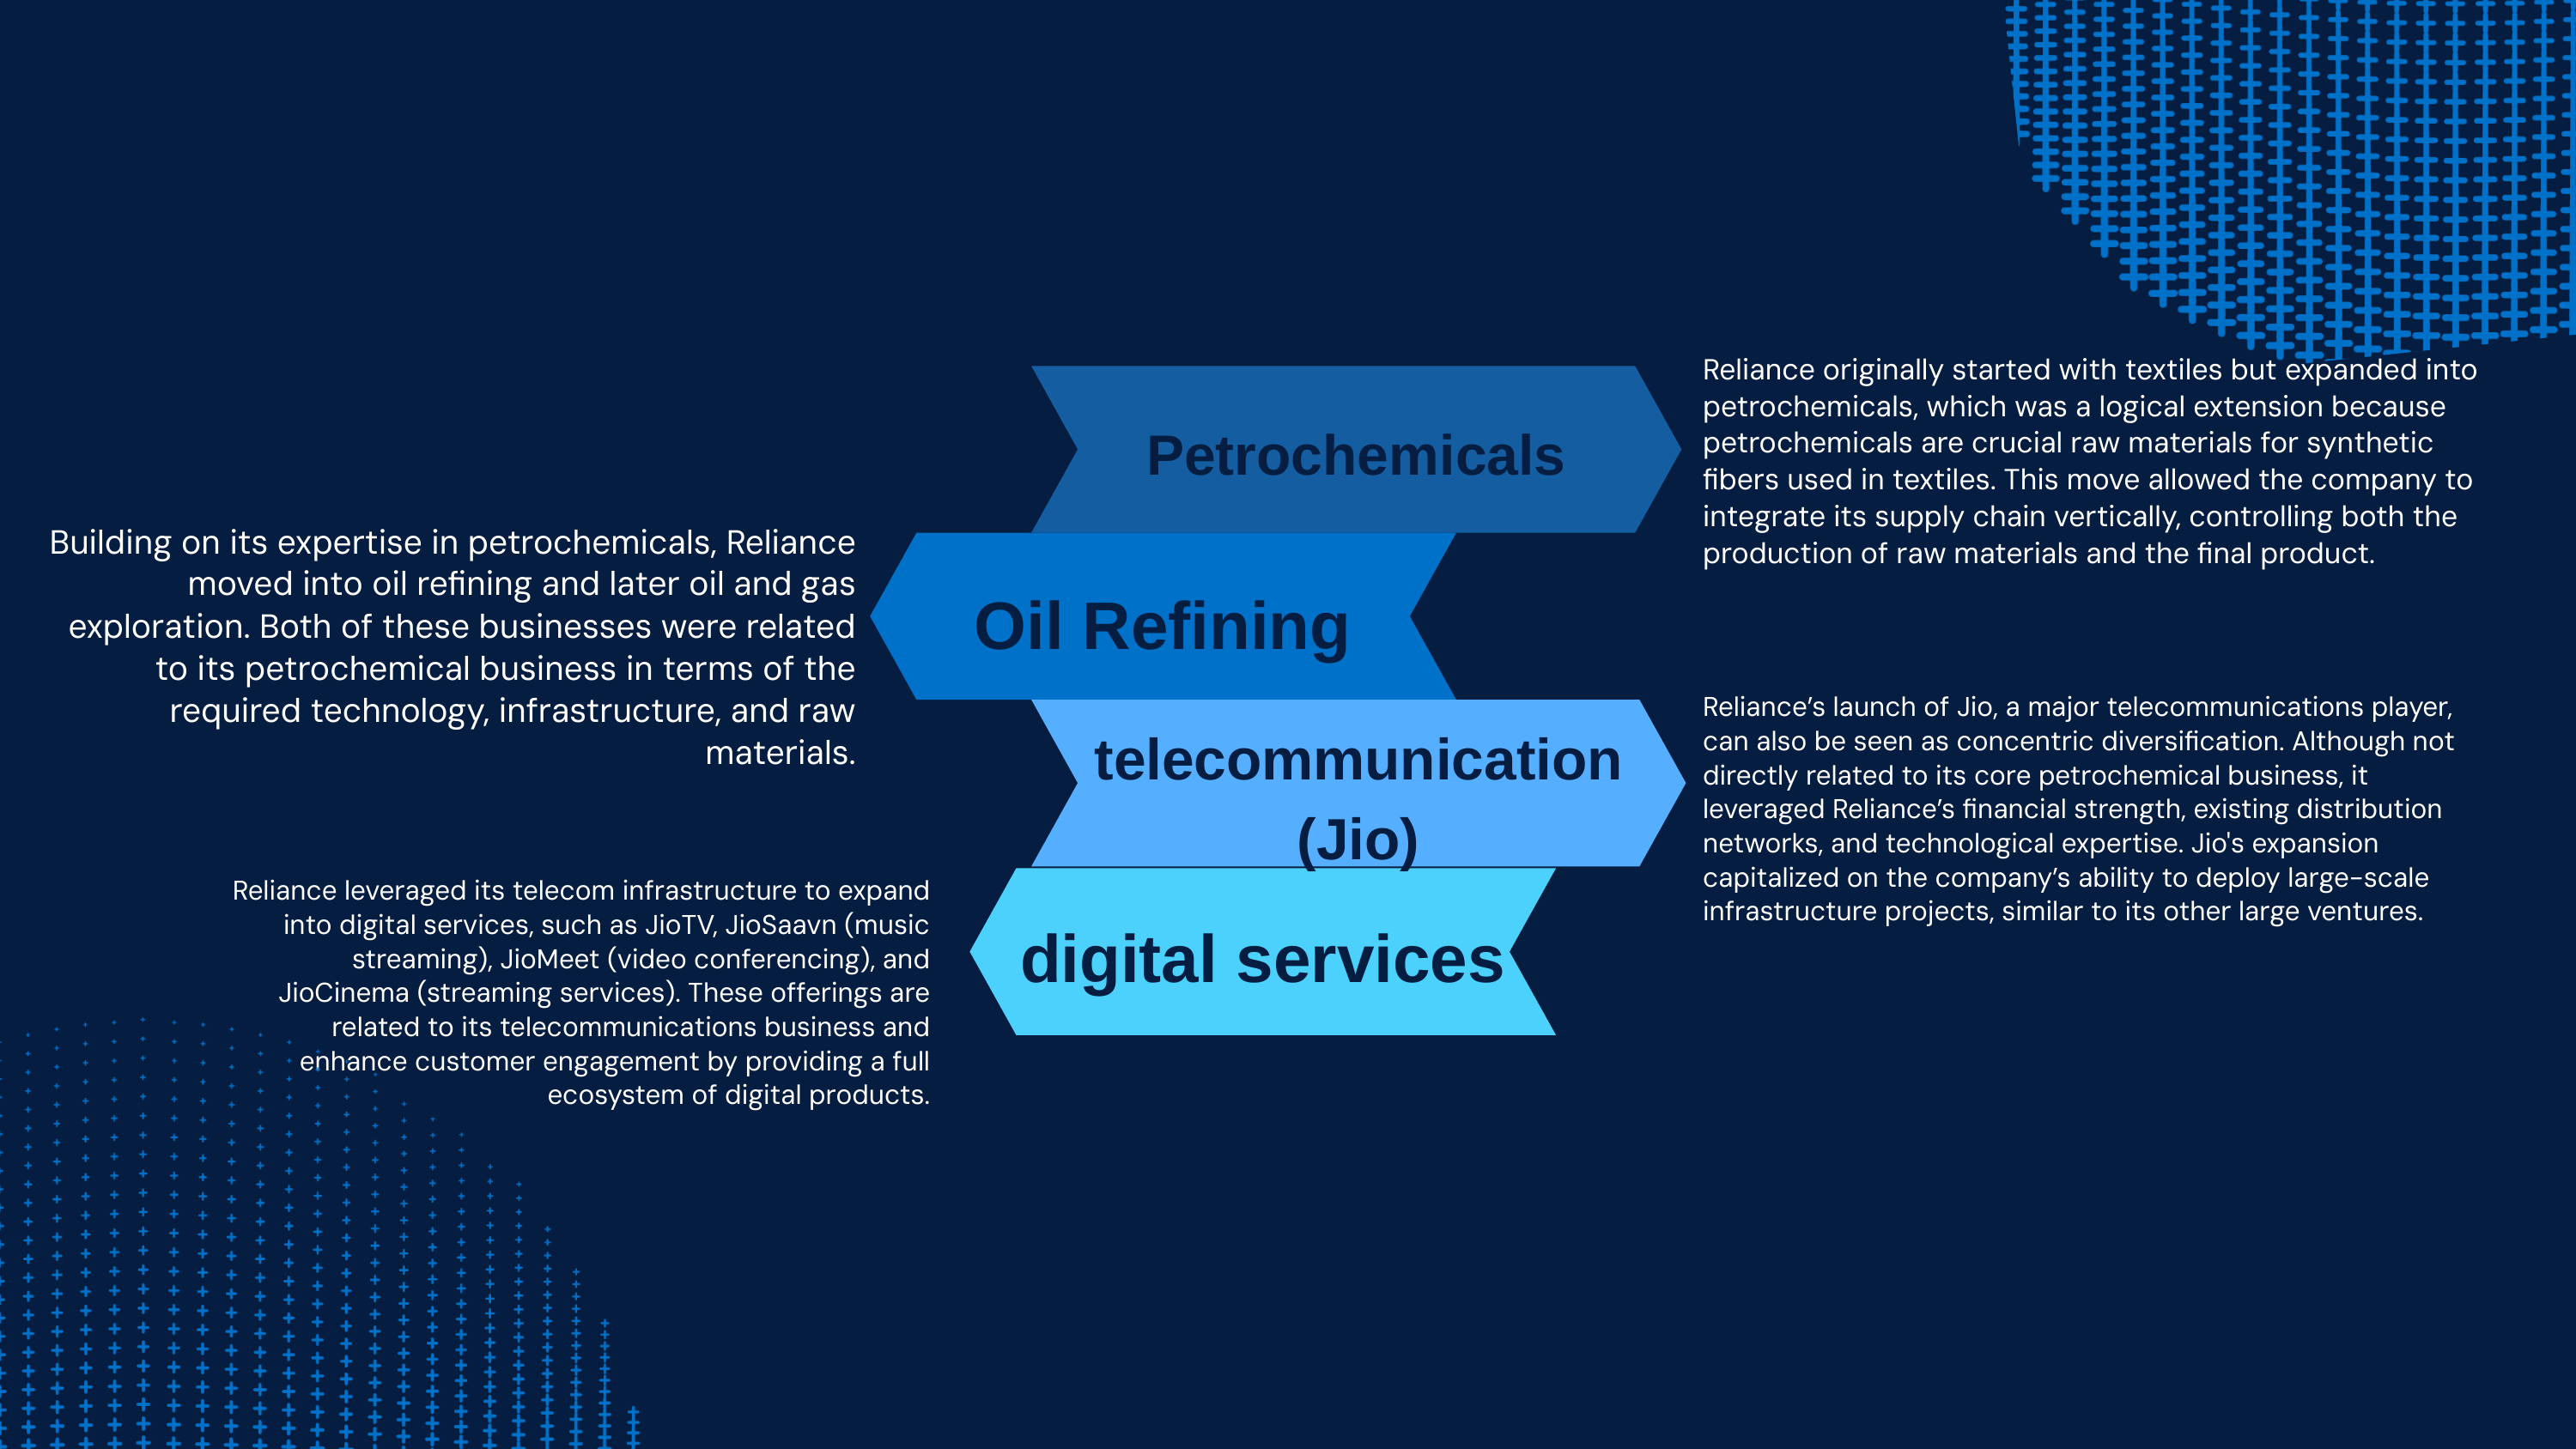

Reliance originally started with textiles but expanded into petrochemicals, which was a logical extension because petrochemicals are crucial raw materials for synthetic fibers used in textiles. This move allowed the company to integrate its supply chain vertically, controlling both the production of raw materials and the final product.

Petrochemicals

Oil Refining

telecommunication
(Jio)

digital services
 Building on its expertise in petrochemicals, Reliance moved into oil refining and later oil and gas exploration. Both of these businesses were related to its petrochemical business in terms of the required technology, infrastructure, and raw materials.
Reliance’s launch of Jio, a major telecommunications player, can also be seen as concentric diversification. Although not directly related to its core petrochemical business, it leveraged Reliance’s financial strength, existing distribution networks, and technological expertise. Jio's expansion capitalized on the company’s ability to deploy large-scale infrastructure projects, similar to its other large ventures.
Reliance leveraged its telecom infrastructure to expand into digital services, such as JioTV, JioSaavn (music streaming), JioMeet (video conferencing), and JioCinema (streaming services). These offerings are related to its telecommunications business and enhance customer engagement by providing a full ecosystem of digital products.